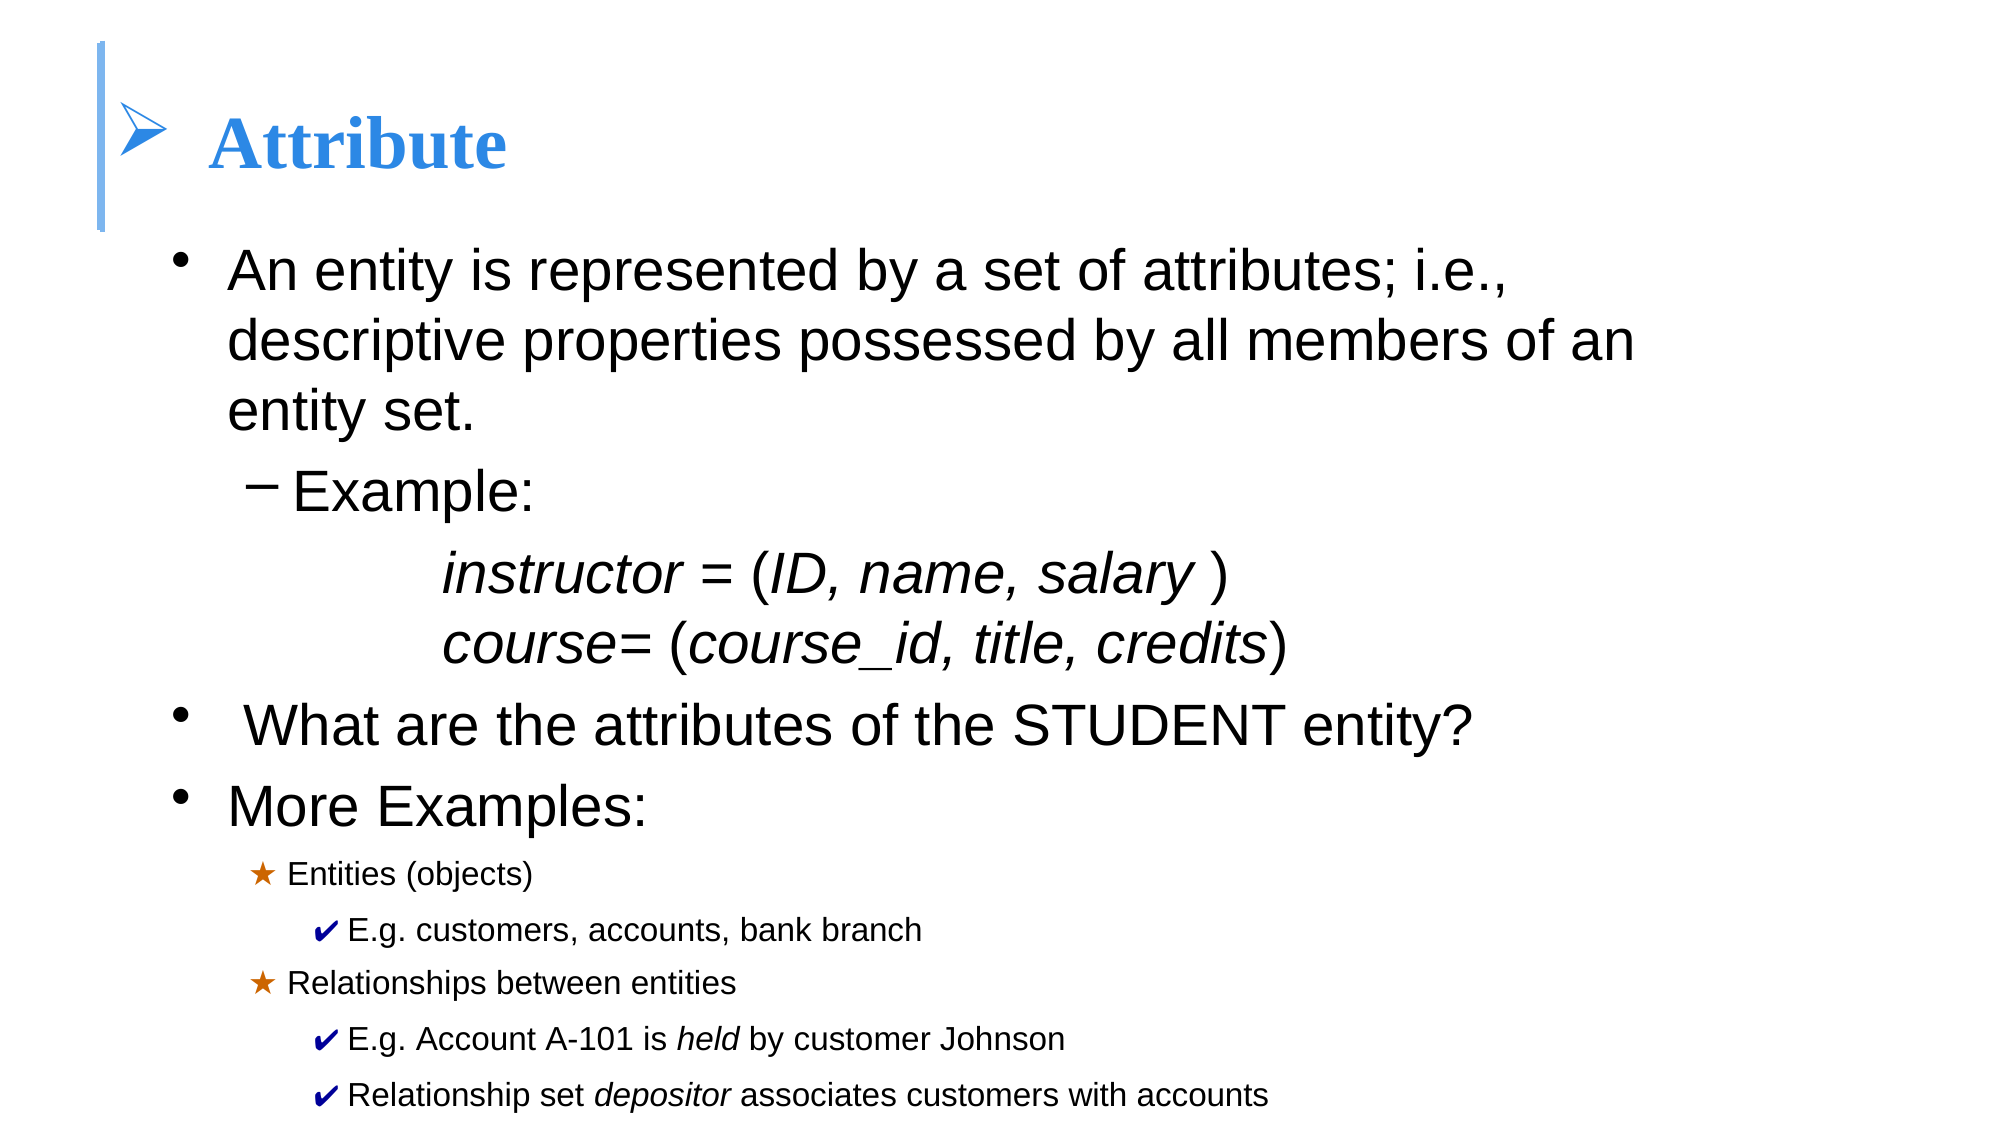

# Attribute
An entity is represented by a set of attributes; i.e., descriptive properties possessed by all members of an entity set.
Example:
     	instructor = (ID, name, salary )
	course= (course_id, title, credits)
 What are the attributes of the STUDENT entity?
More Examples:
★ Entities (objects)
✔ E.g. customers, accounts, bank branch
★ Relationships between entities
✔ E.g. Account A-101 is held by customer Johnson
✔ Relationship set depositor associates customers with accounts